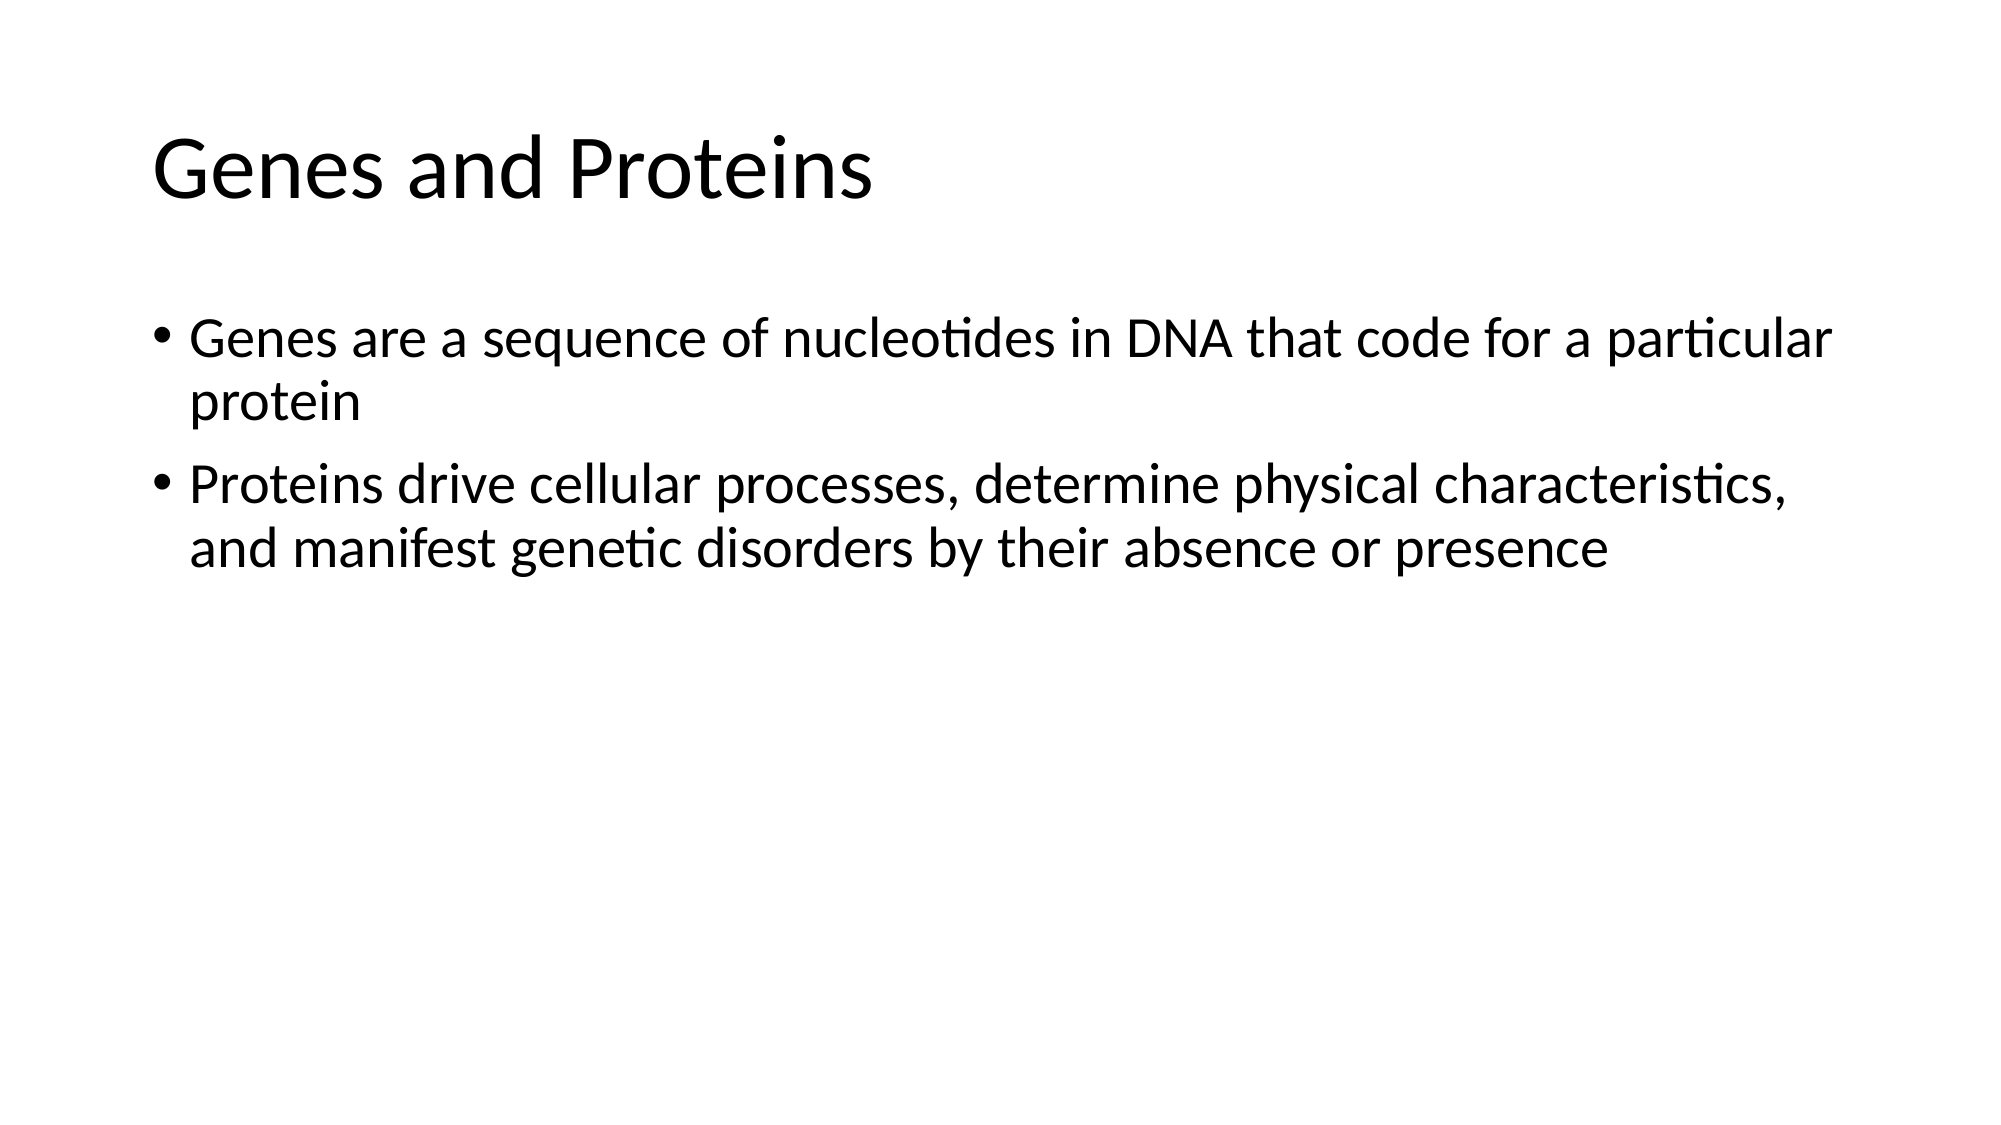

# Genes and Proteins
Genes are a sequence of nucleotides in DNA that code for a particular protein
Proteins drive cellular processes, determine physical characteristics, and manifest genetic disorders by their absence or presence